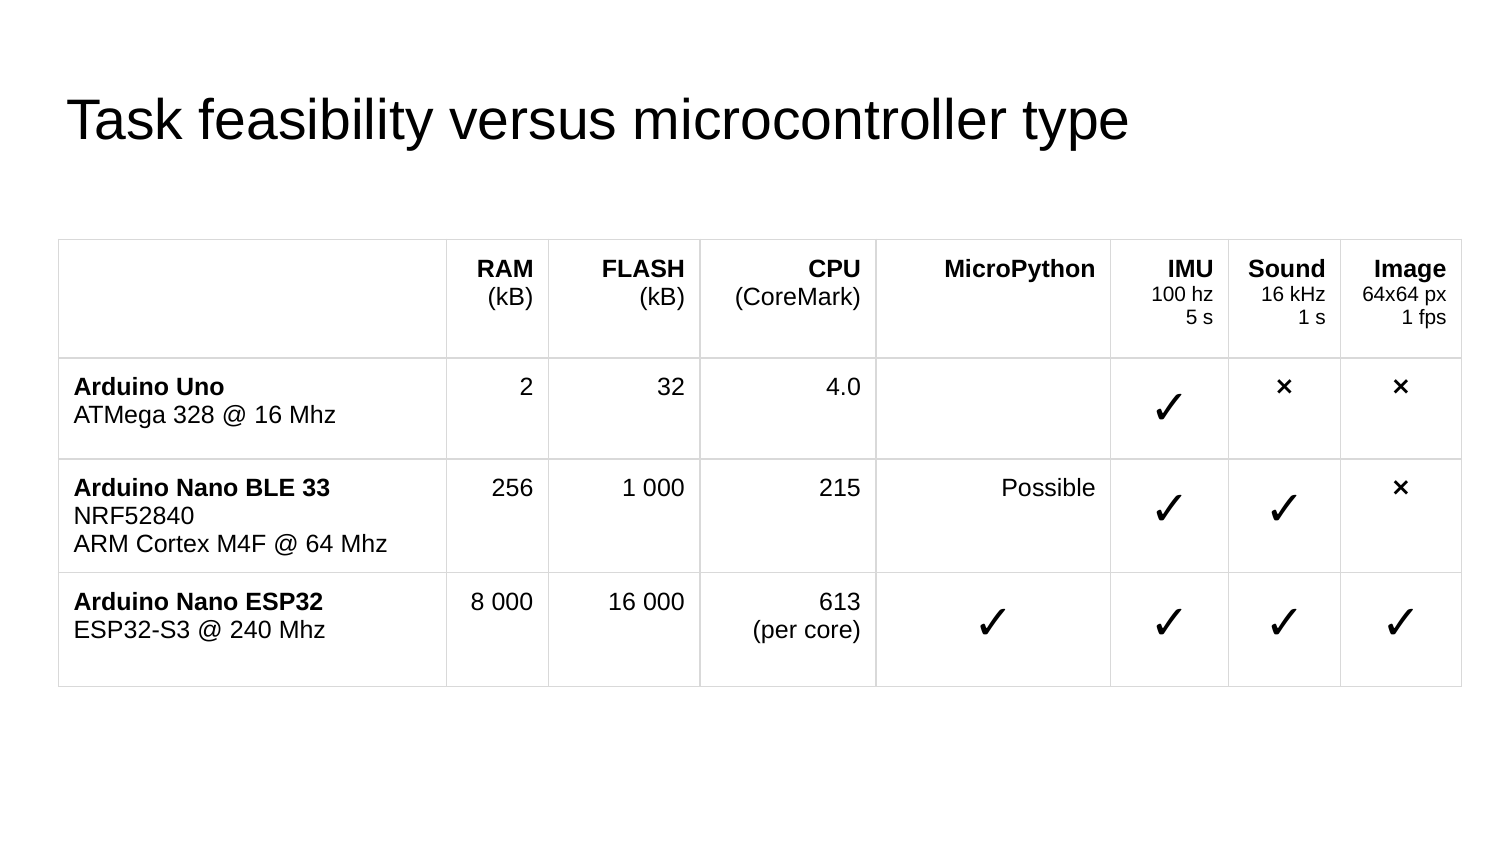

# Task feasibility versus microcontroller type
|  | RAM (kB) | FLASH (kB) | CPU (CoreMark) | MicroPython | IMU 100 hz 5 s | Sound 16 kHz 1 s | Image 64x64 px 1 fps |
| --- | --- | --- | --- | --- | --- | --- | --- |
| Arduino Uno ATMega 328 @ 16 Mhz | 2 | 32 | 4.0 |  | ✓ | ❌ | ❌ |
| Arduino Nano BLE 33 NRF52840 ARM Cortex M4F @ 64 Mhz | 256 | 1 000 | 215 | Possible | ✓ | ✓ | ❌ |
| Arduino Nano ESP32 ESP32-S3 @ 240 Mhz | 8 000 | 16 000 | 613 (per core) | ✓ | ✓ | ✓ | ✓ |